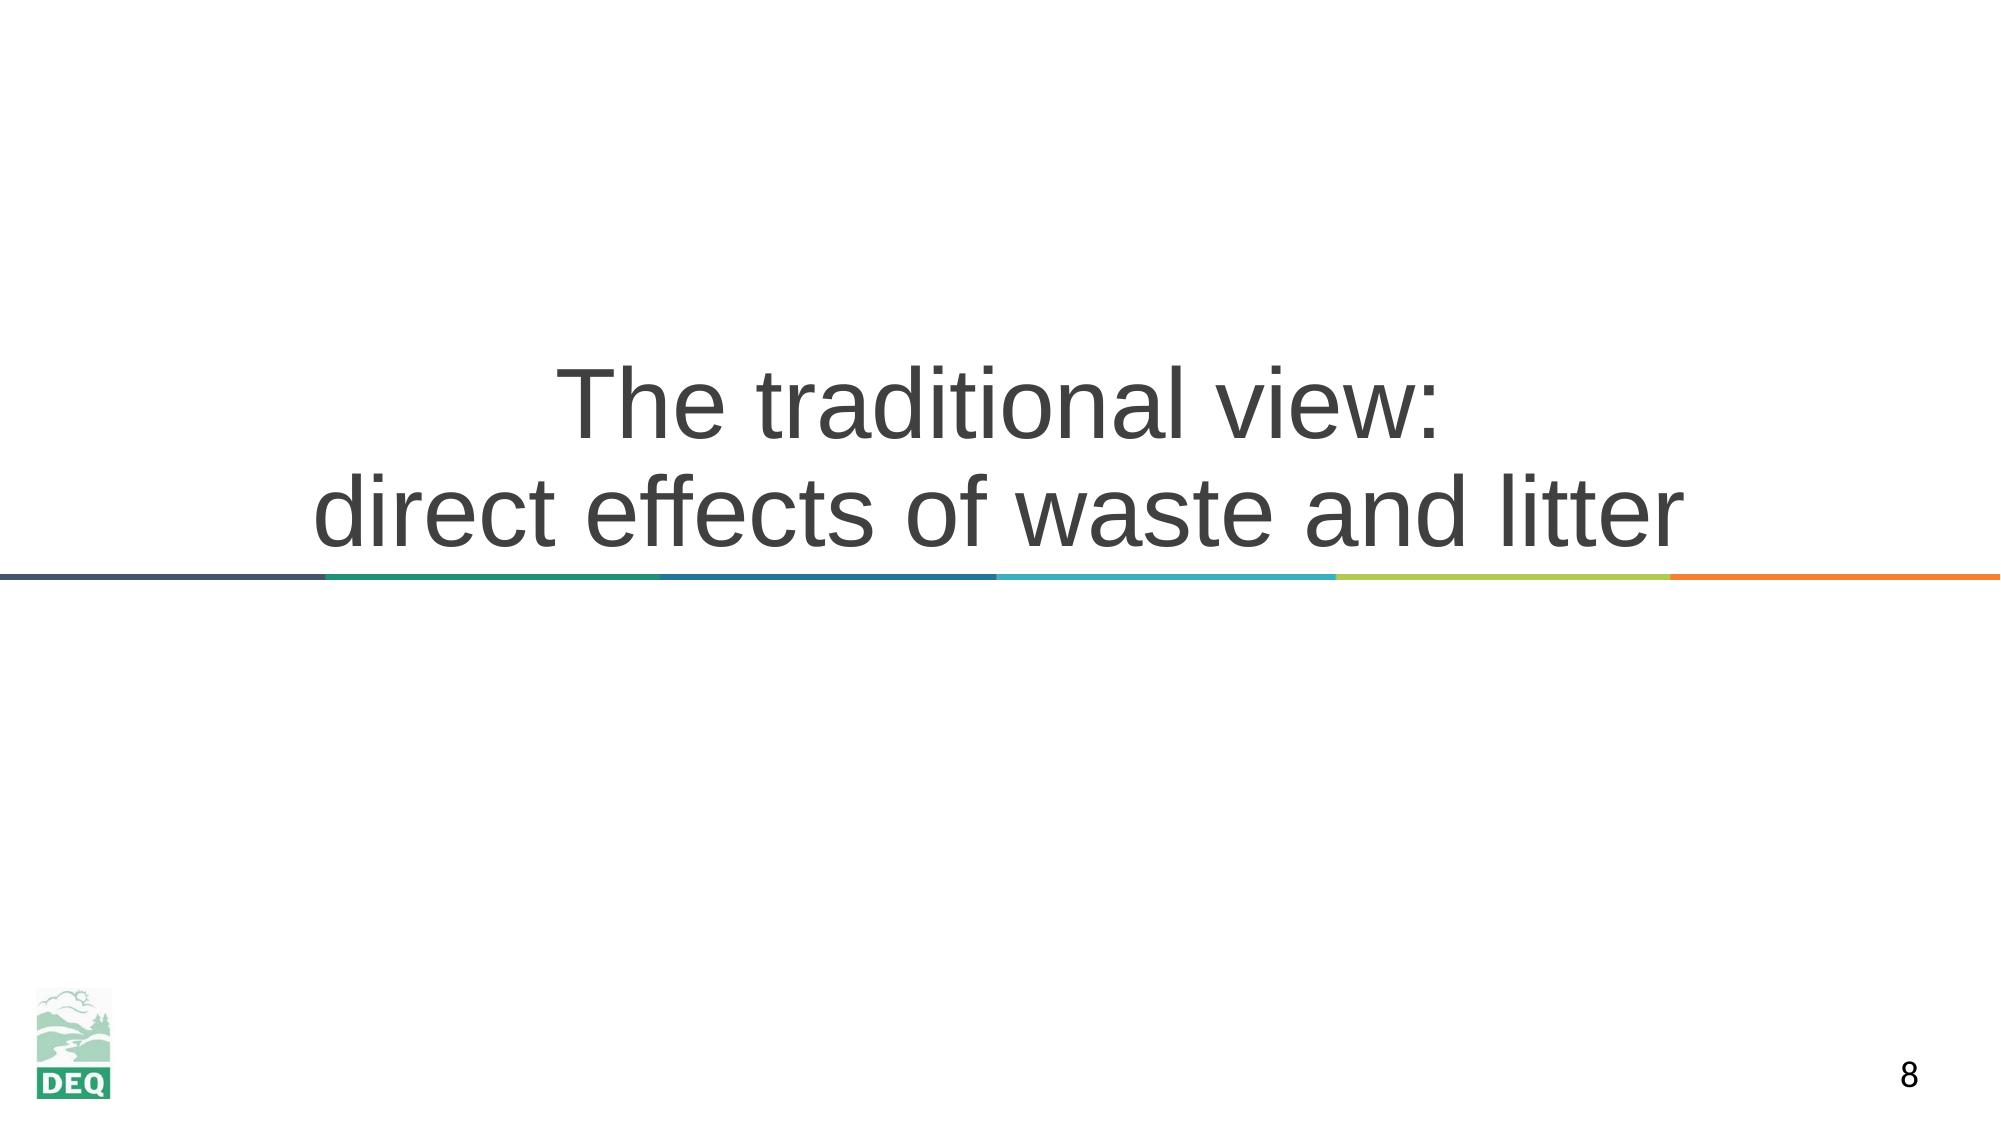

# The traditional view: direct effects of waste and litter

8